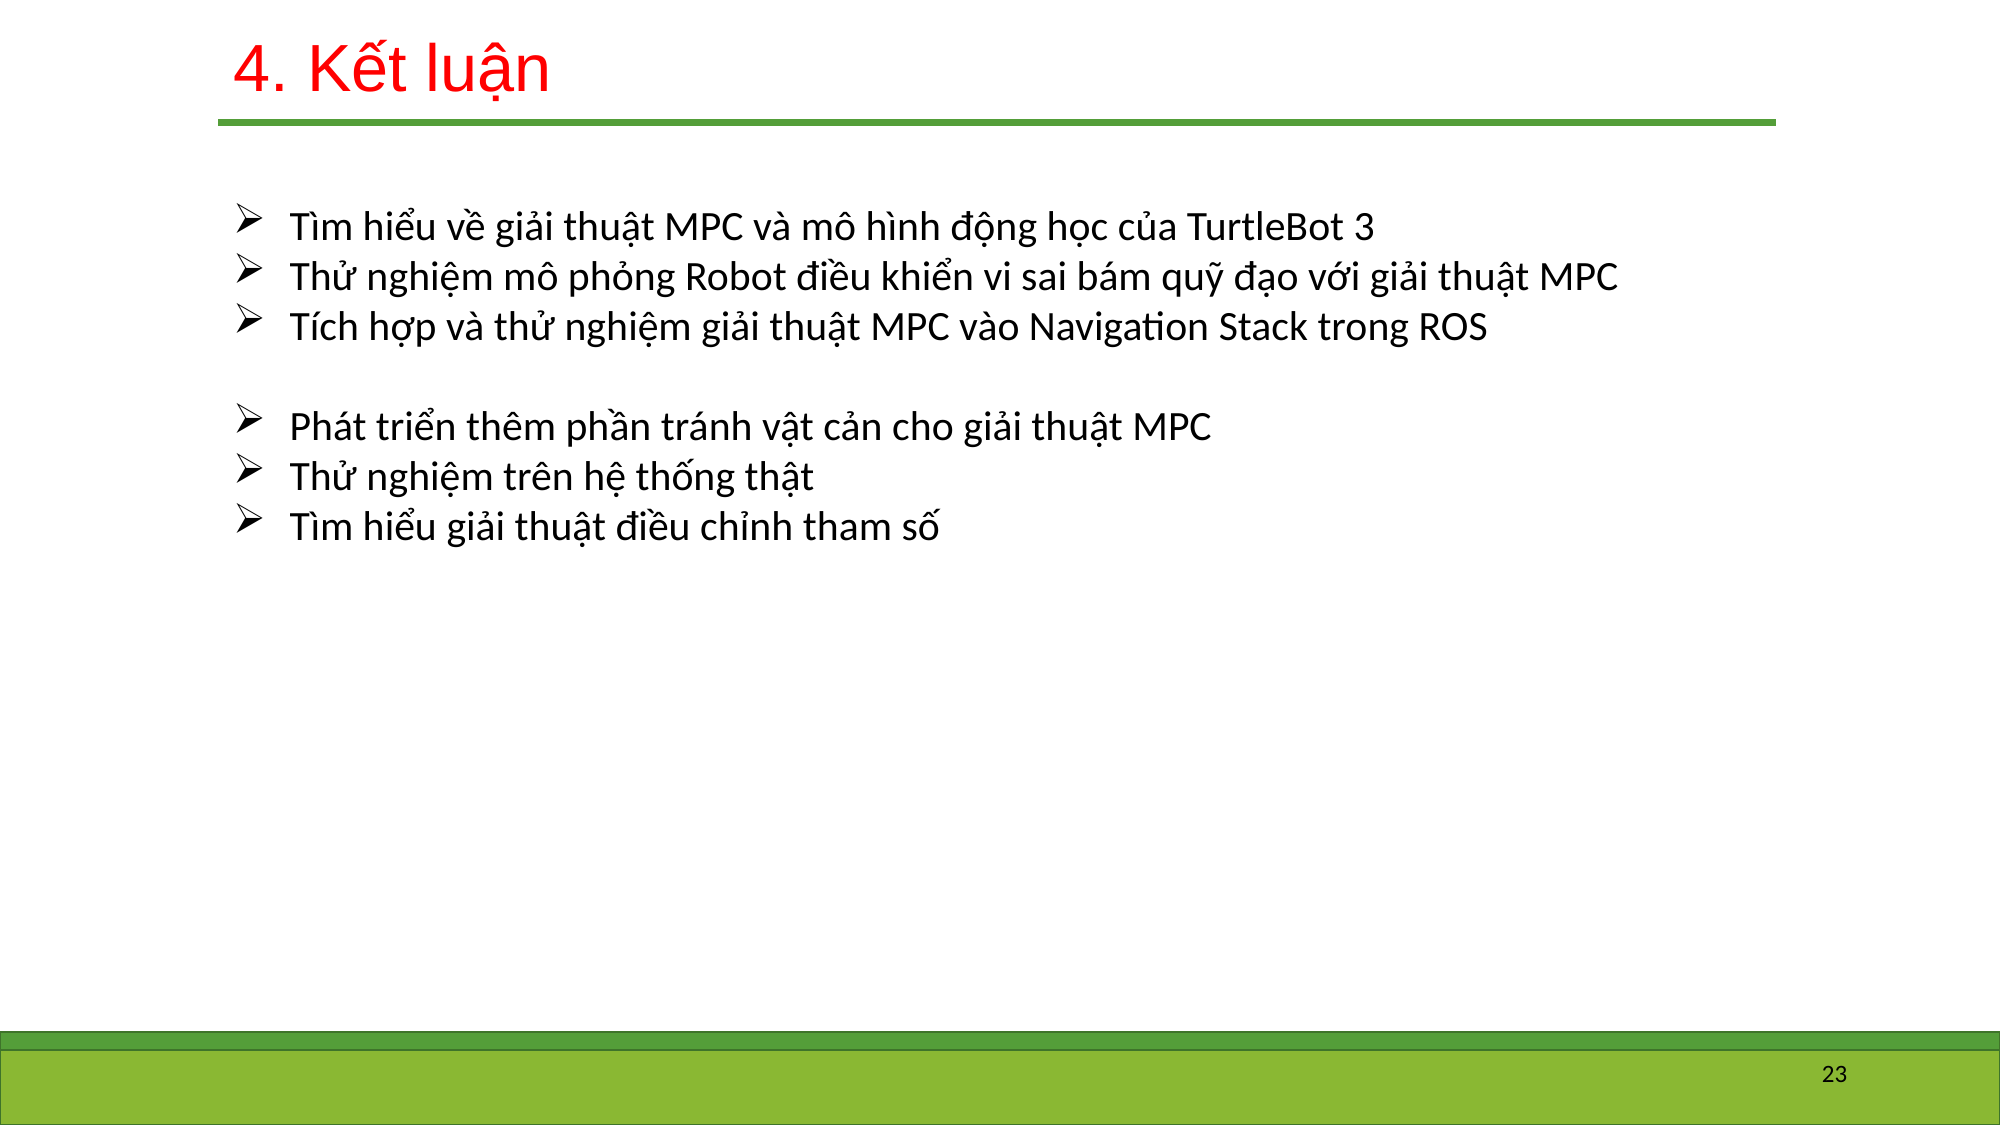

# 4. Kết luận
Tìm hiểu về giải thuật MPC và mô hình động học của TurtleBot 3
Thử nghiệm mô phỏng Robot điều khiển vi sai bám quỹ đạo với giải thuật MPC
Tích hợp và thử nghiệm giải thuật MPC vào Navigation Stack trong ROS

Phát triển thêm phần tránh vật cản cho giải thuật MPC
Thử nghiệm trên hệ thống thật
Tìm hiểu giải thuật điều chỉnh tham số

23